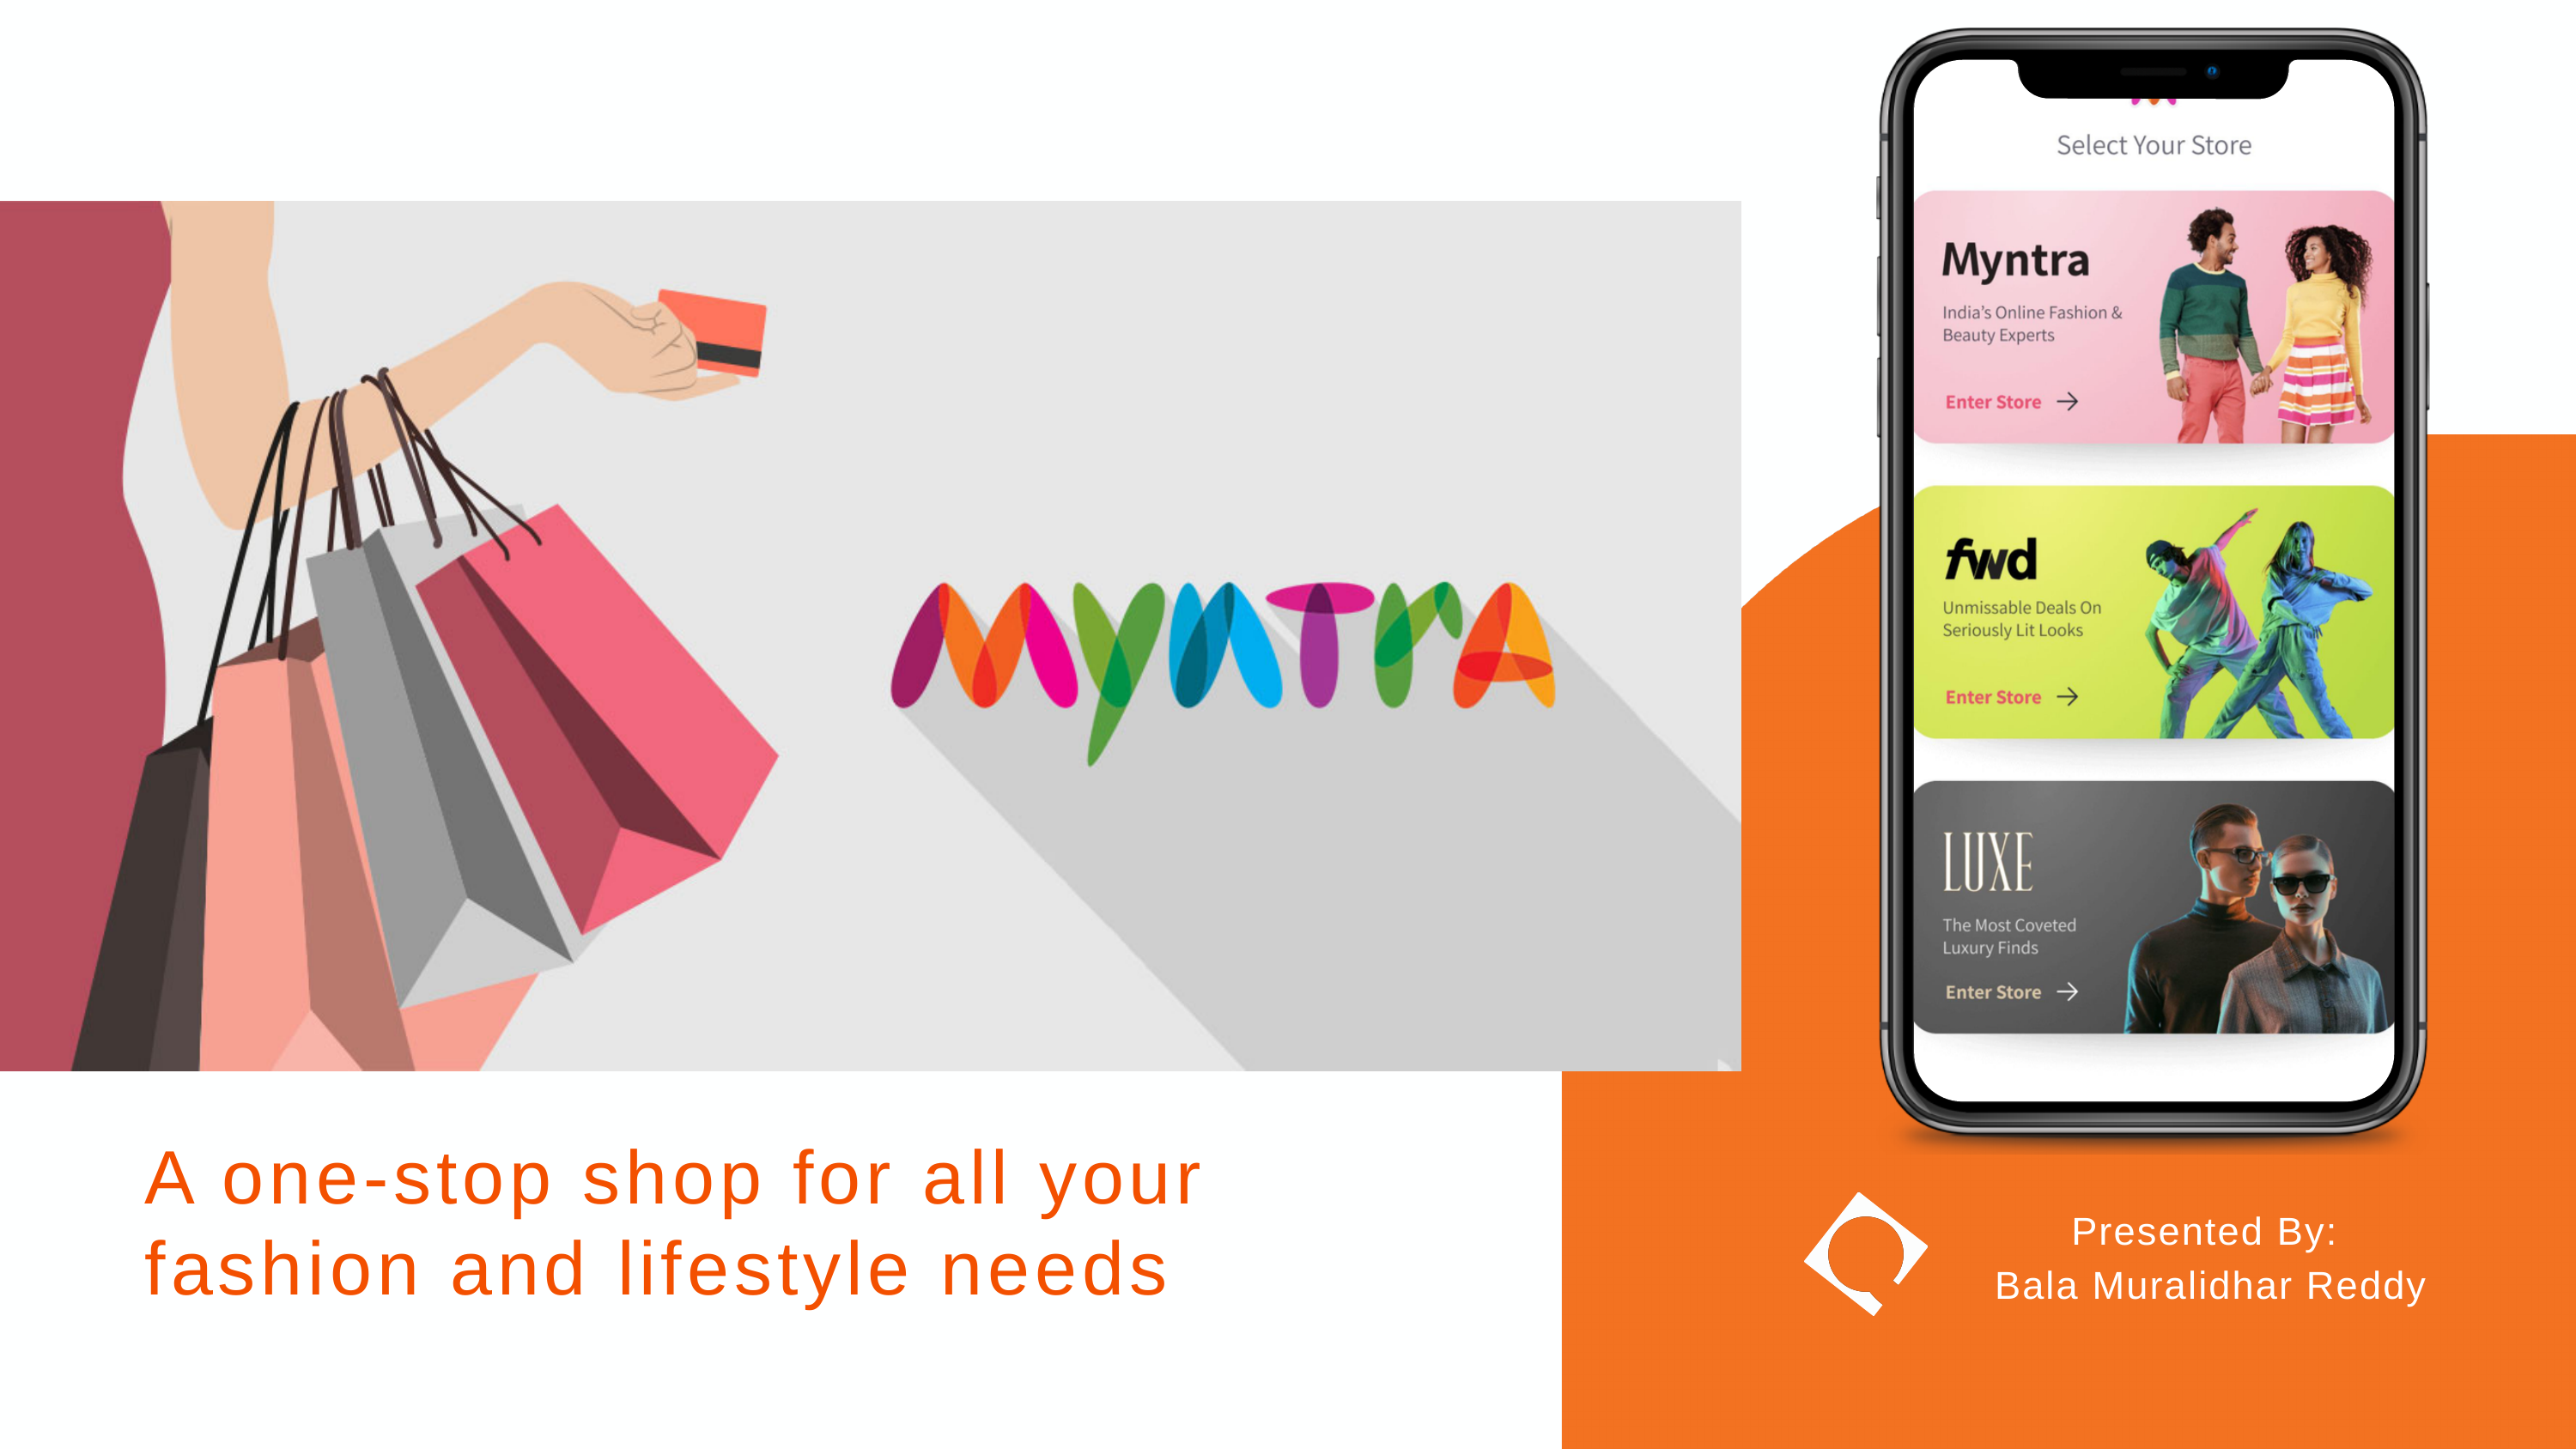

A one-stop shop for all your fashion and lifestyle needs
Presented By:
Bala Muralidhar Reddy